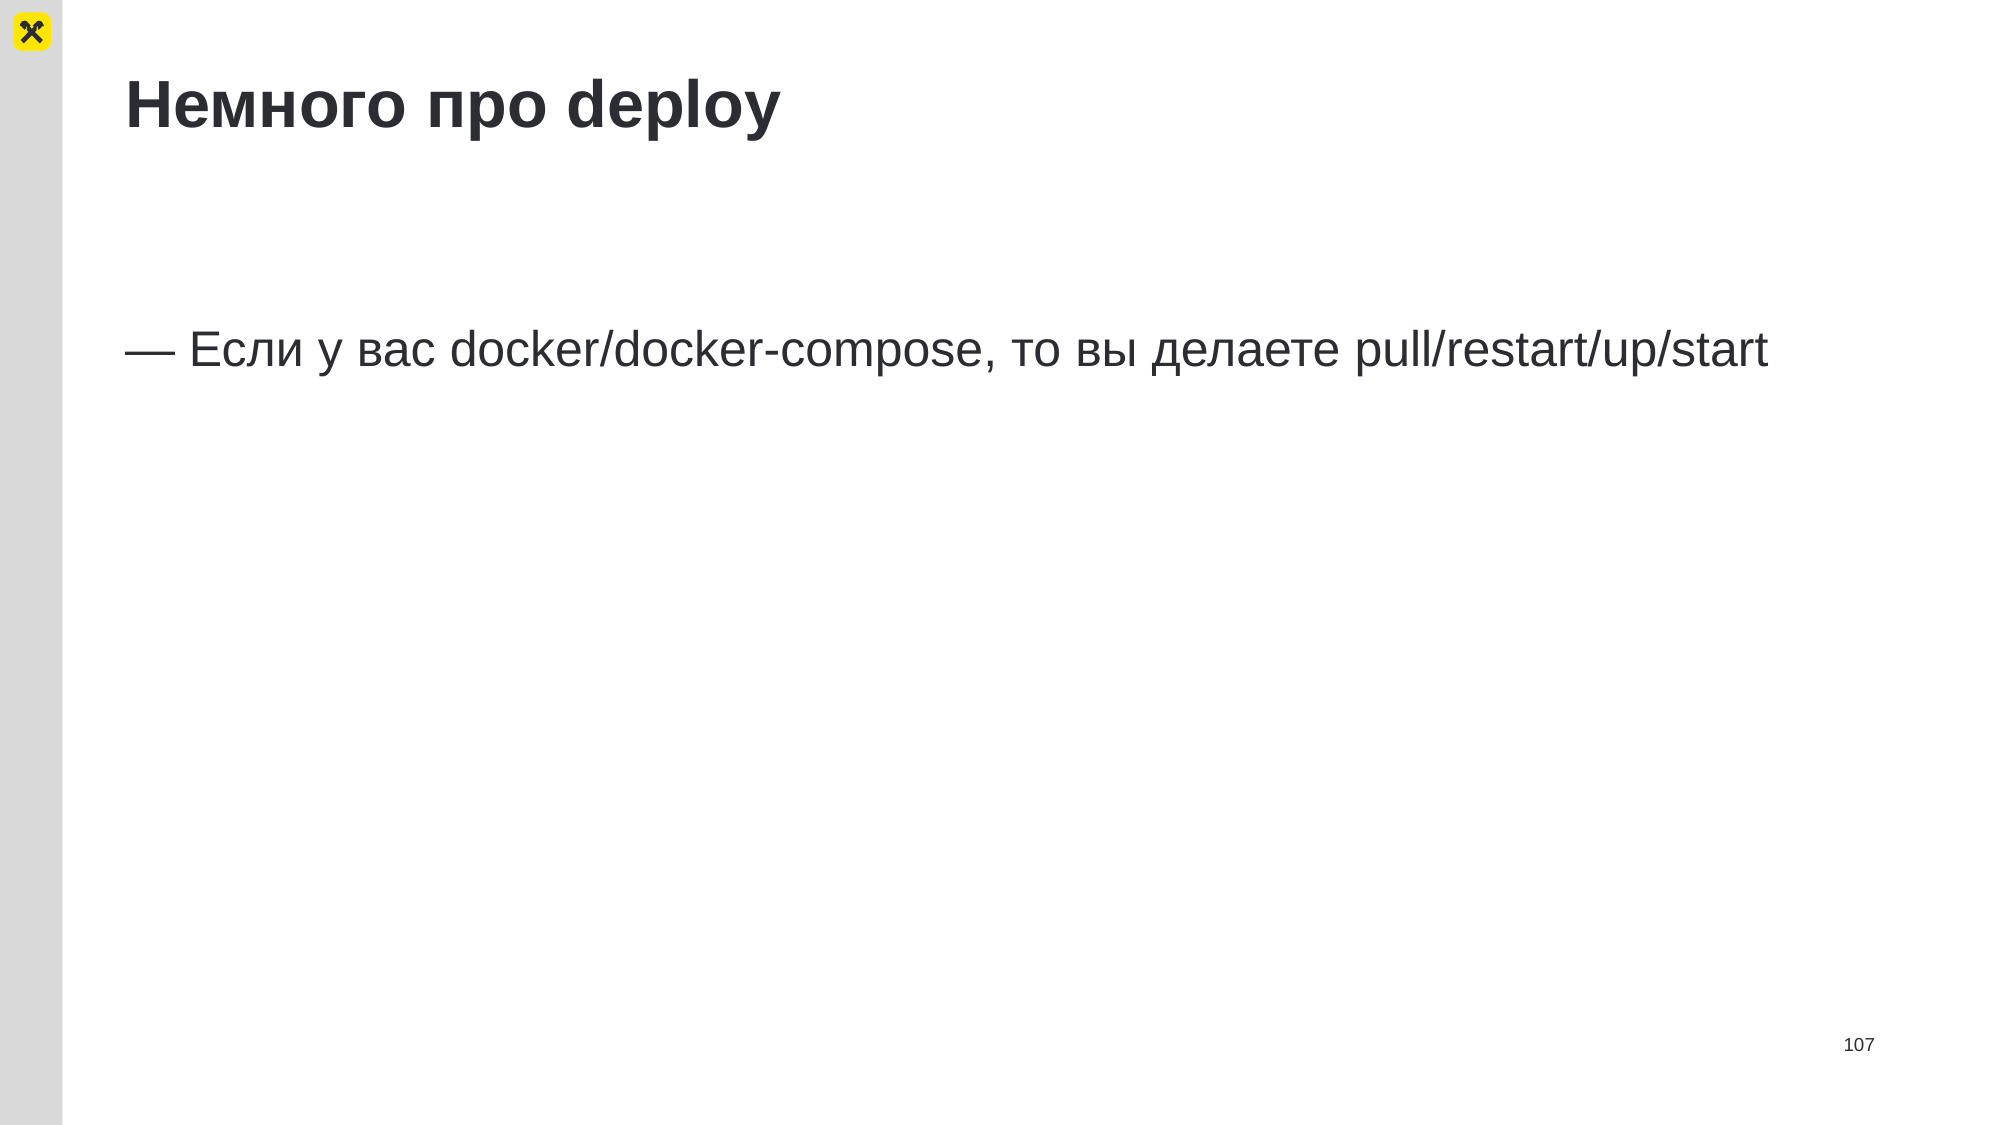

# Немного про deploy
— Если у вас docker/docker-compose, то вы делаете pull/restart/up/start
107